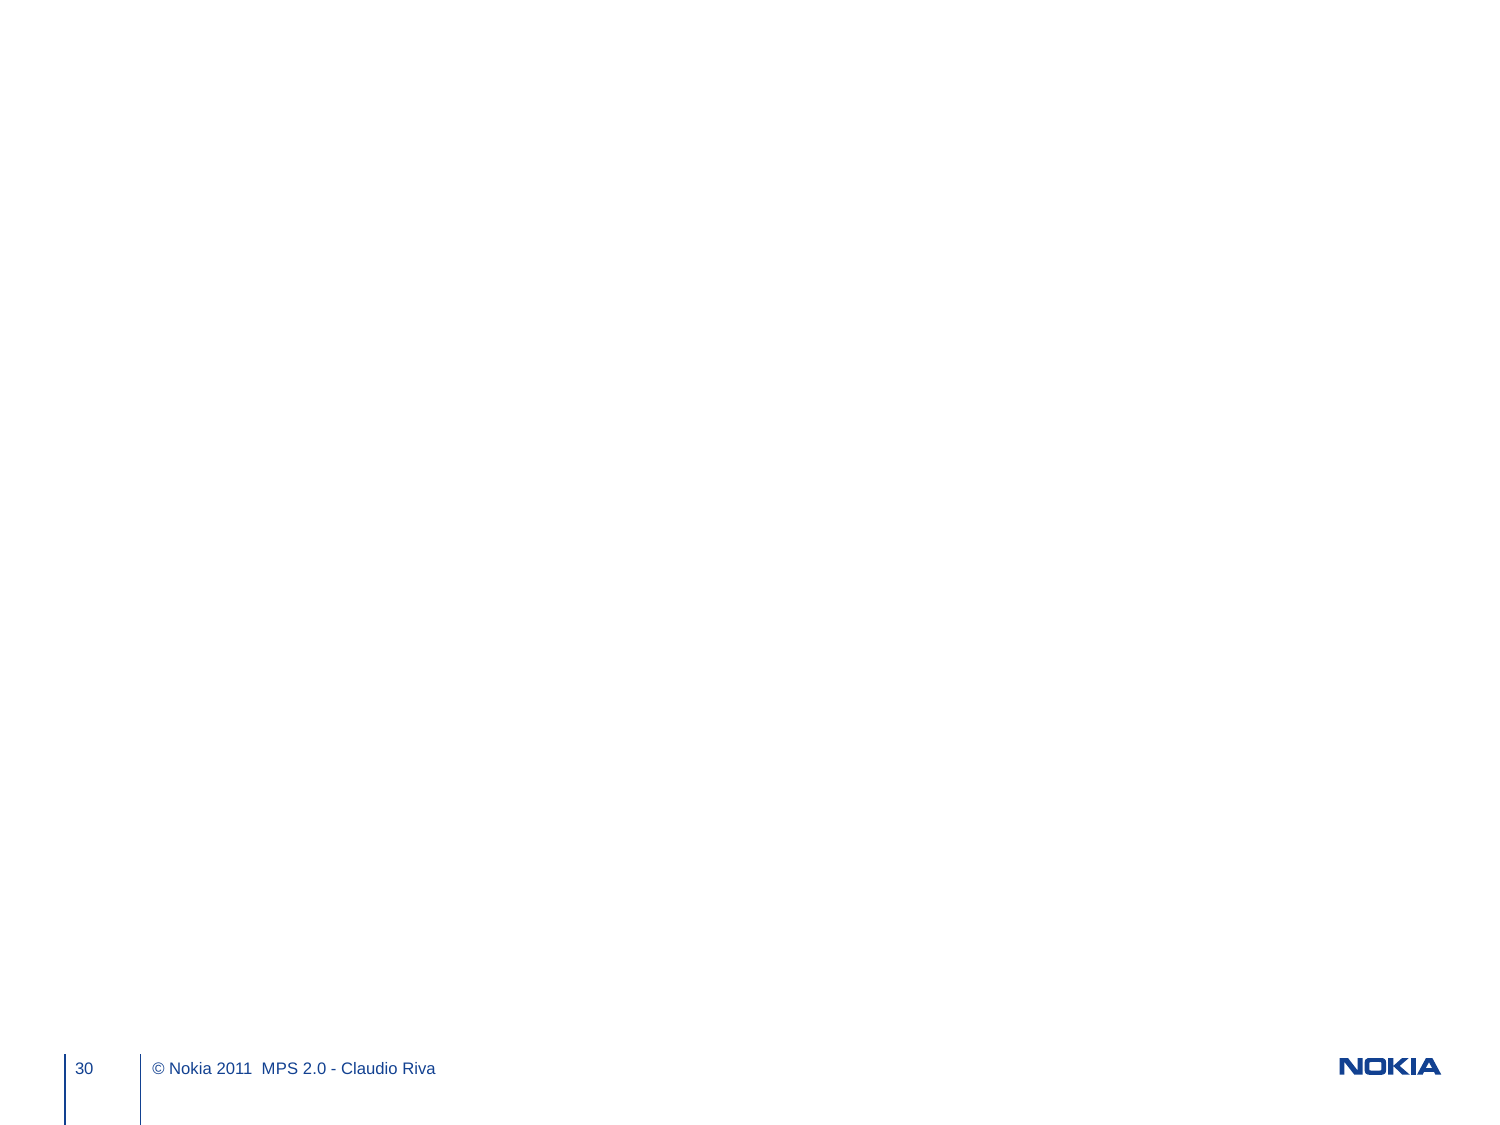

#

30
© Nokia 2011  MPS 2.0 - Claudio Riva